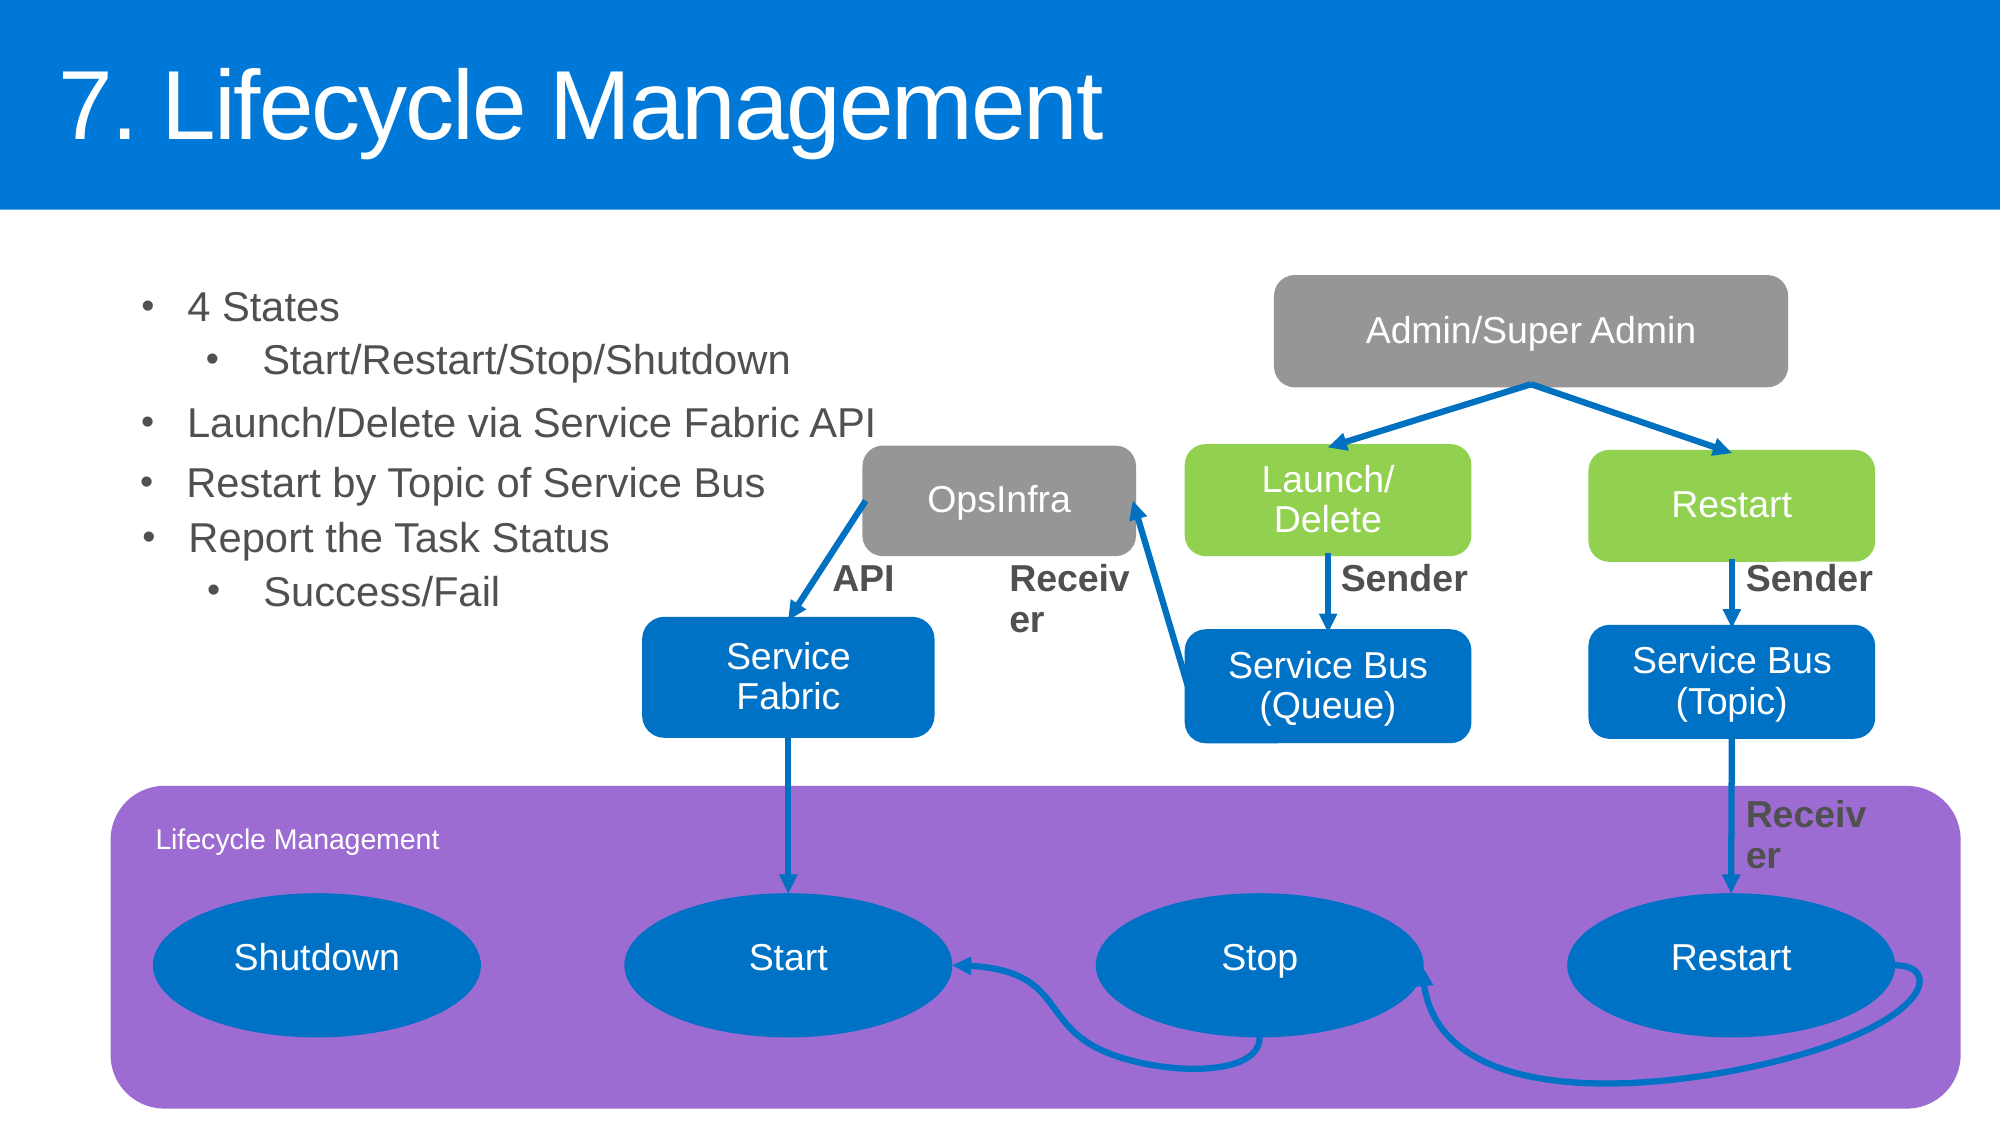

7. Lifecycle Management
4 States
Start/Restart/Stop/Shutdown
Admin/Super Admin
Launch/Delete via Service Fabric API
Launch/
Delete
OpsInfra
Restart
Restart by Topic of Service Bus
Report the Task Status
Success/Fail
API
Receiver
Sender
Sender
Service Fabric
Service Bus (Topic)
Service Bus (Queue)
Lifecycle Management
Receiver
Shutdown
Start
Stop
Restart